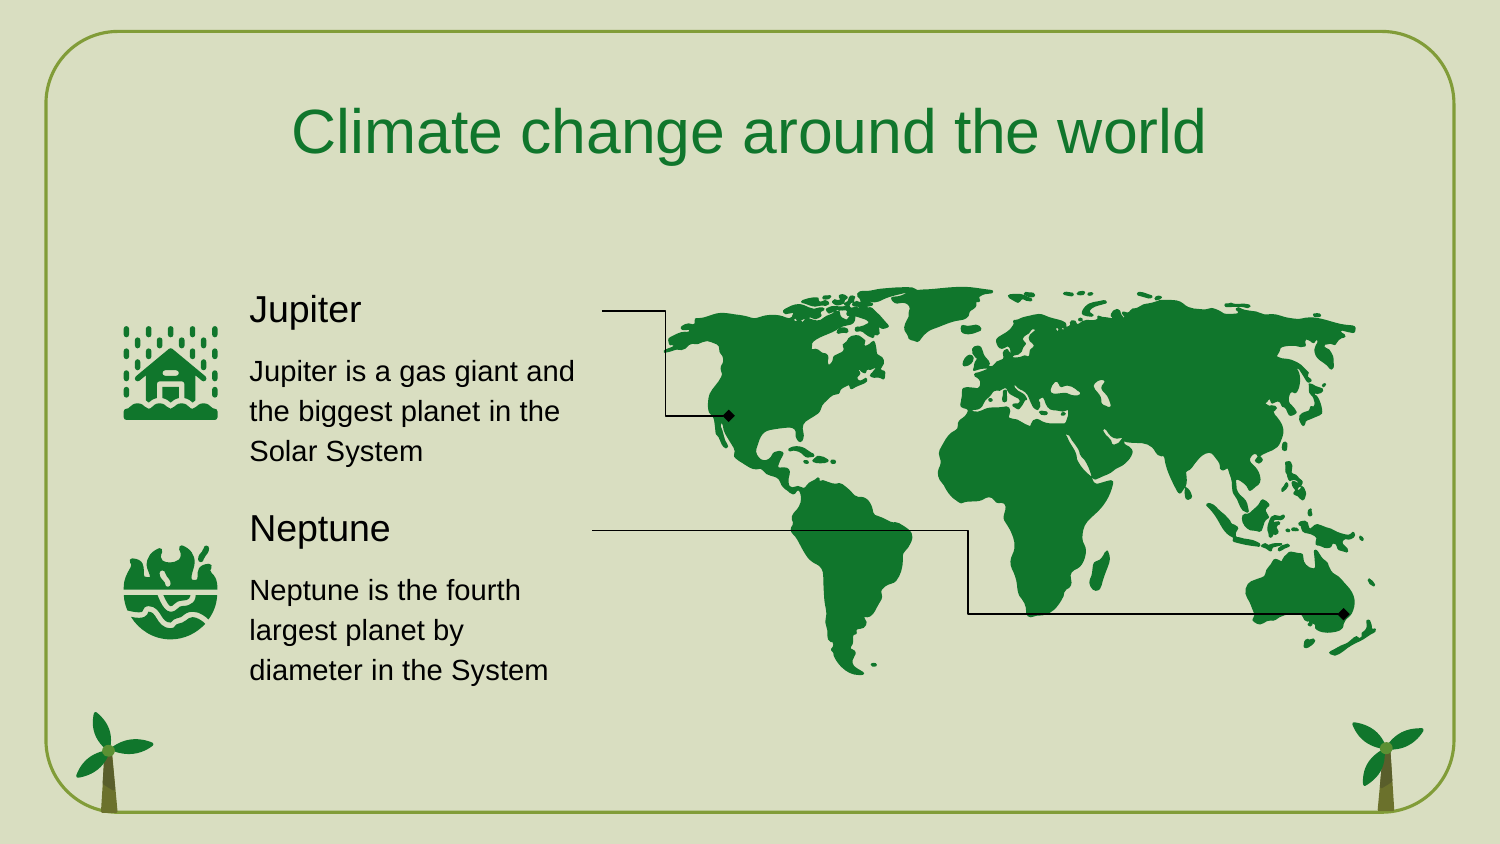

# Climate change around the world
Jupiter

Jupiter is a gas giant and the biggest planet in the Solar System

Neptune

Neptune is the fourth largest planet by diameter in the System